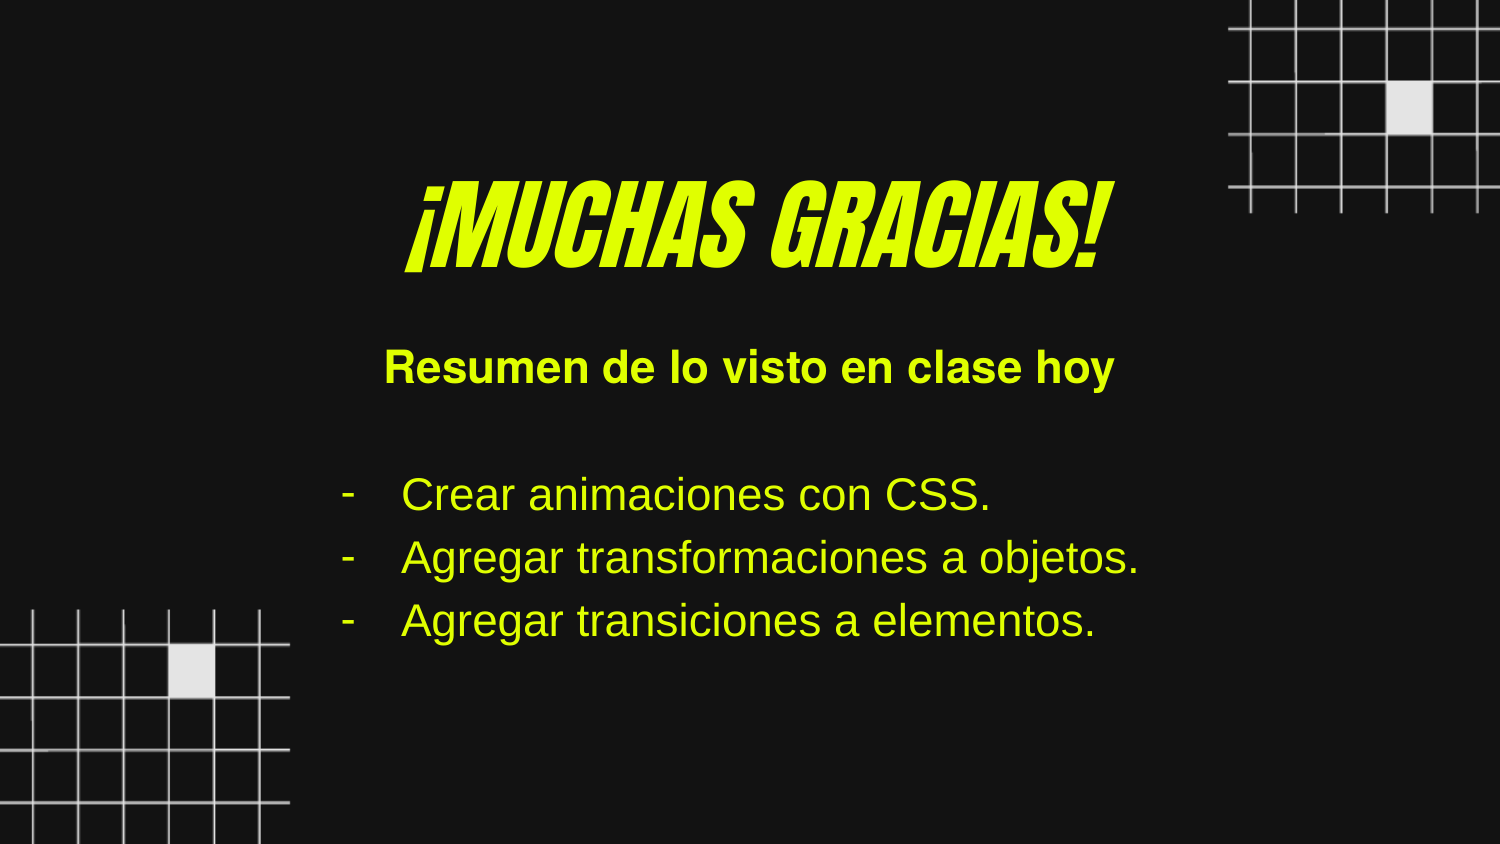

¡MUCHAS GRACIAS!
Resumen de lo visto en clase hoy

Crear animaciones con CSS.
Agregar transformaciones a objetos.
Agregar transiciones a elementos.